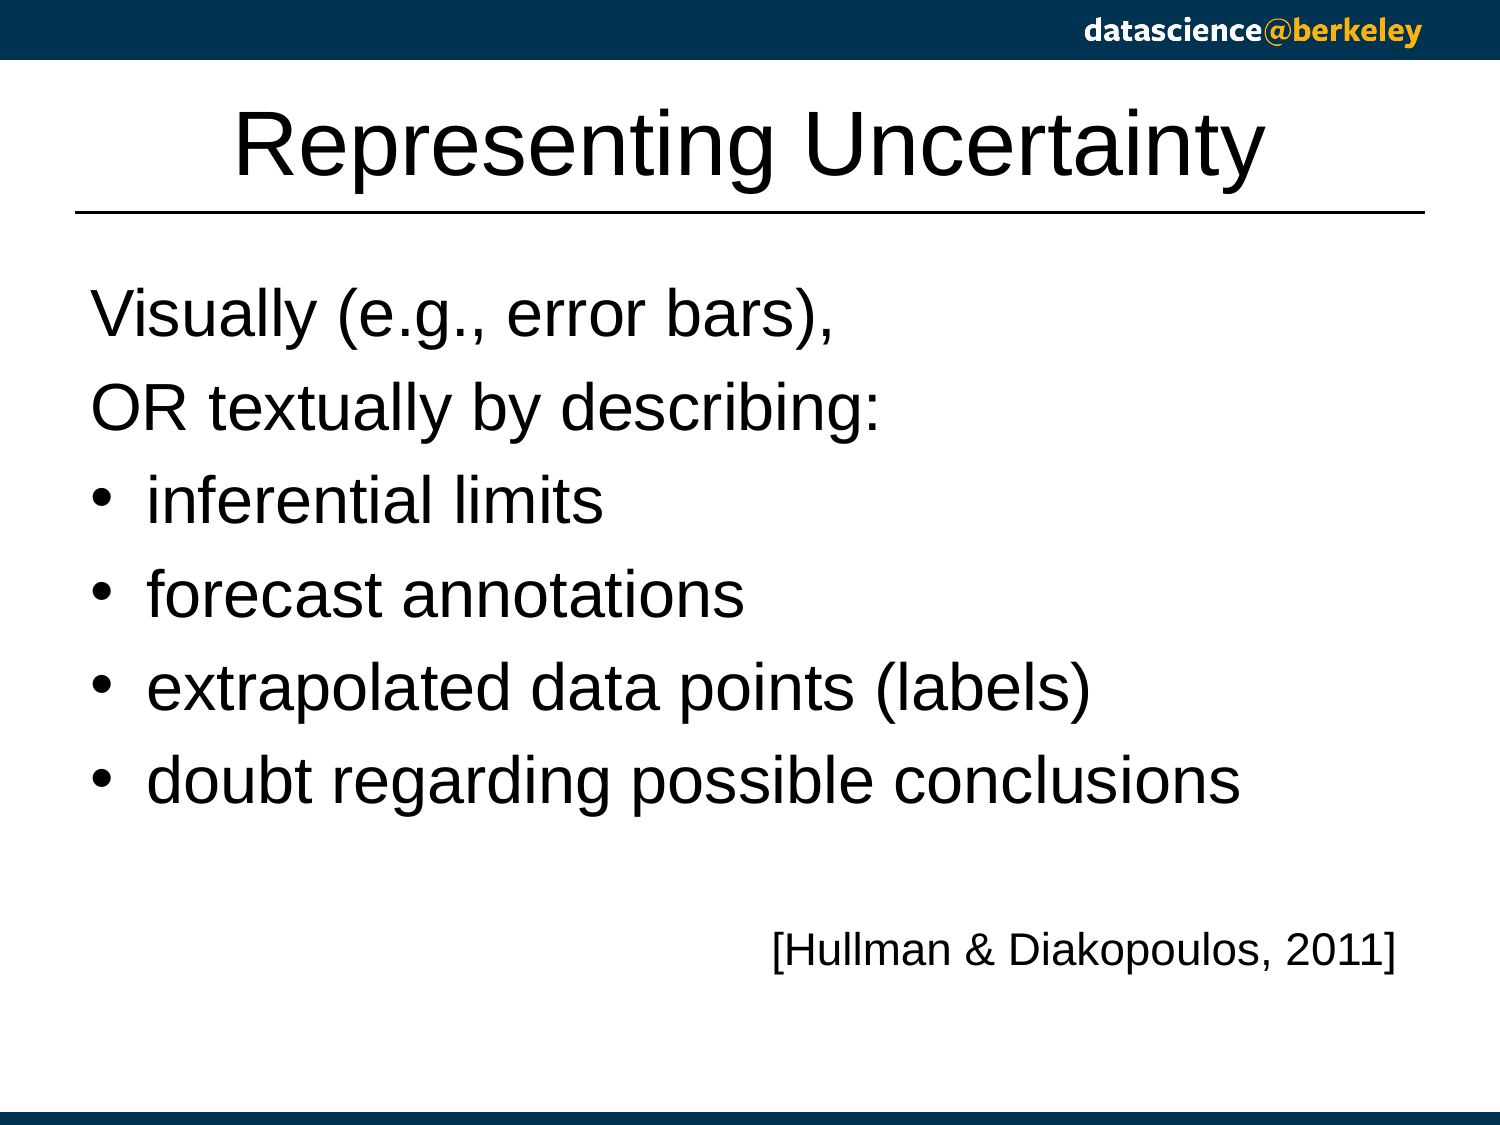

# Representing Uncertainty
Visually (e.g., error bars),
OR textually by describing:
inferential limits
forecast annotations
extrapolated data points (labels)
doubt regarding possible conclusions

[Hullman & Diakopoulos, 2011]